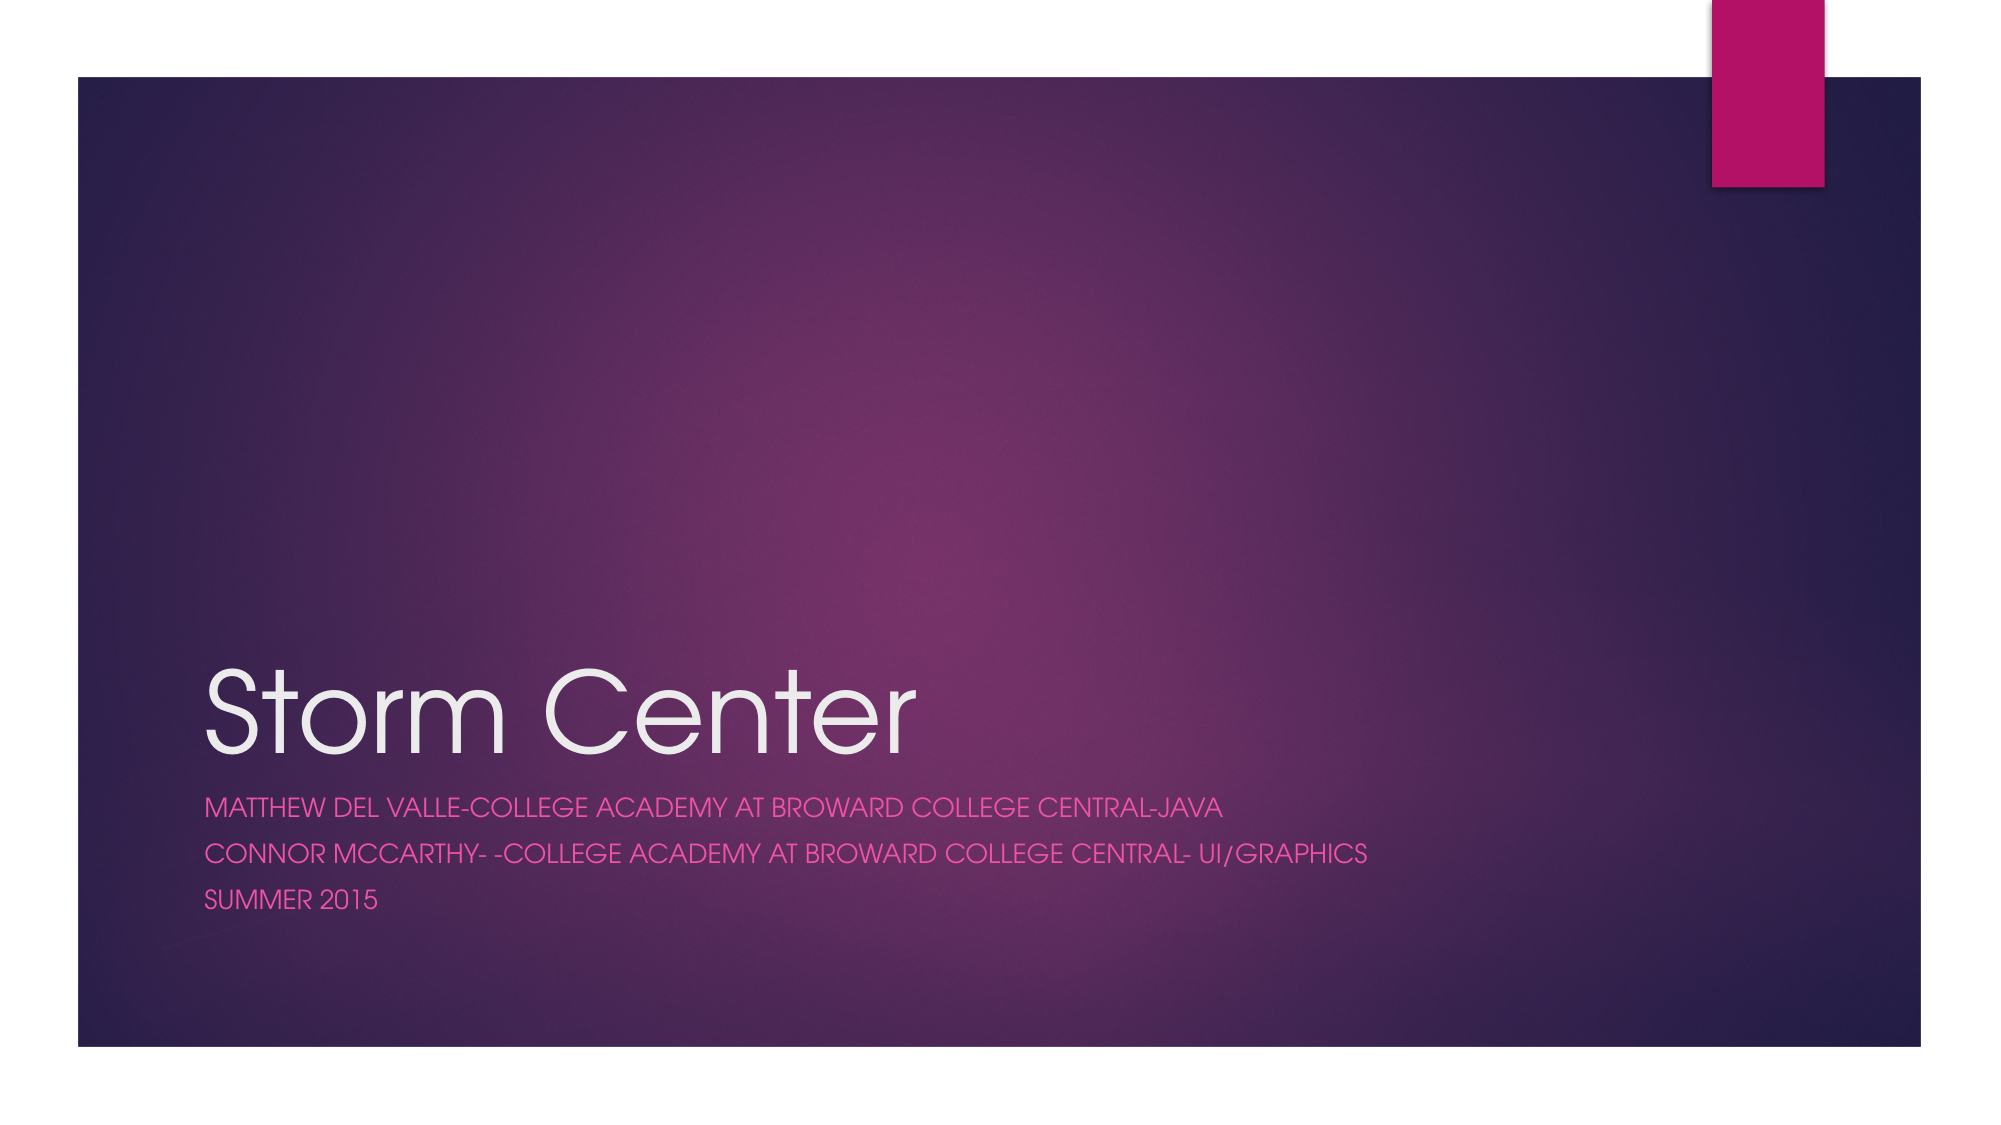

# Storm Center
Matthew del valle-College Academy at Broward College central-Java
Connor Mccarthy- -College Academy at Broward College central- UI/Graphics
Summer 2015